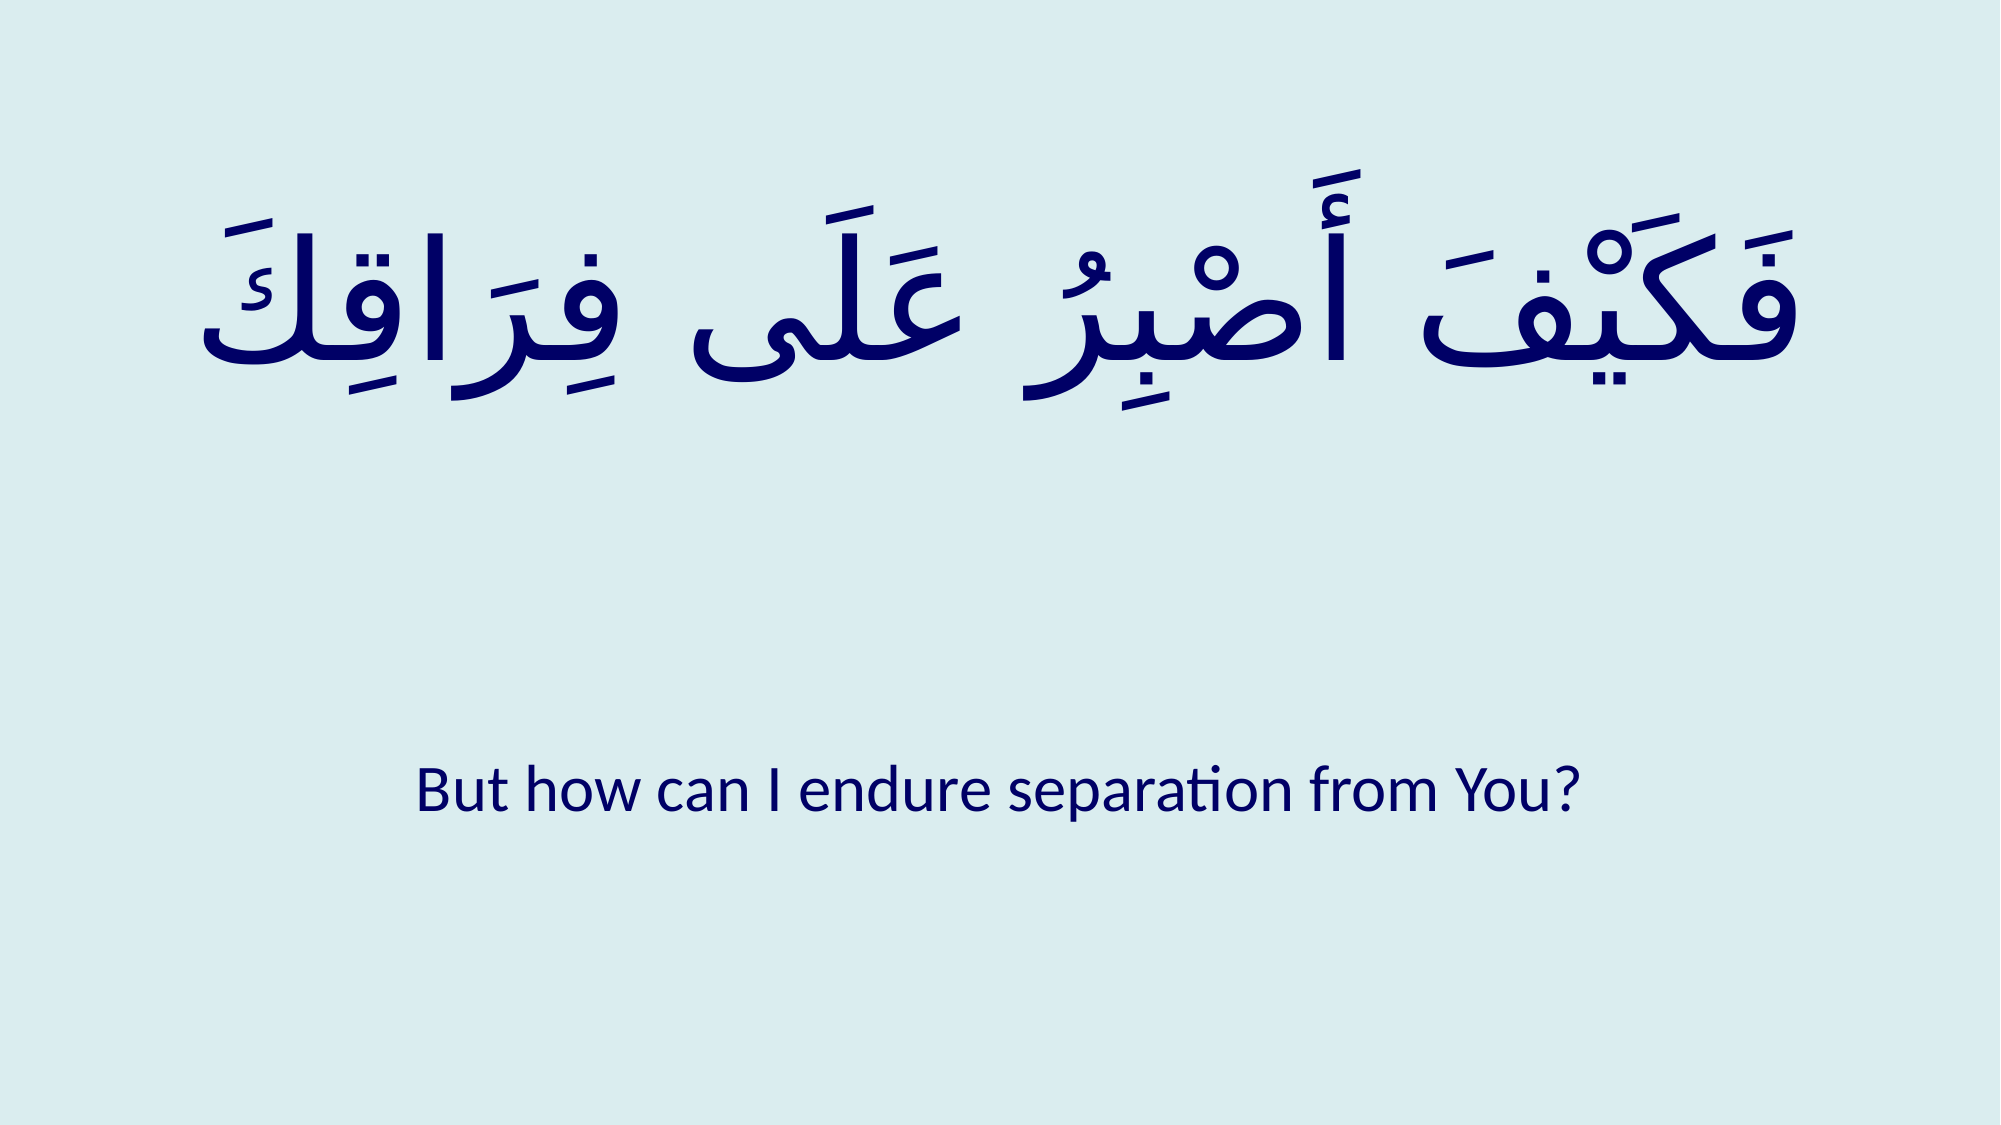

# فَكَیْفَ أَصْبِرُ عَلَی فِرَاقِكَ
But how can I endure separation from You?